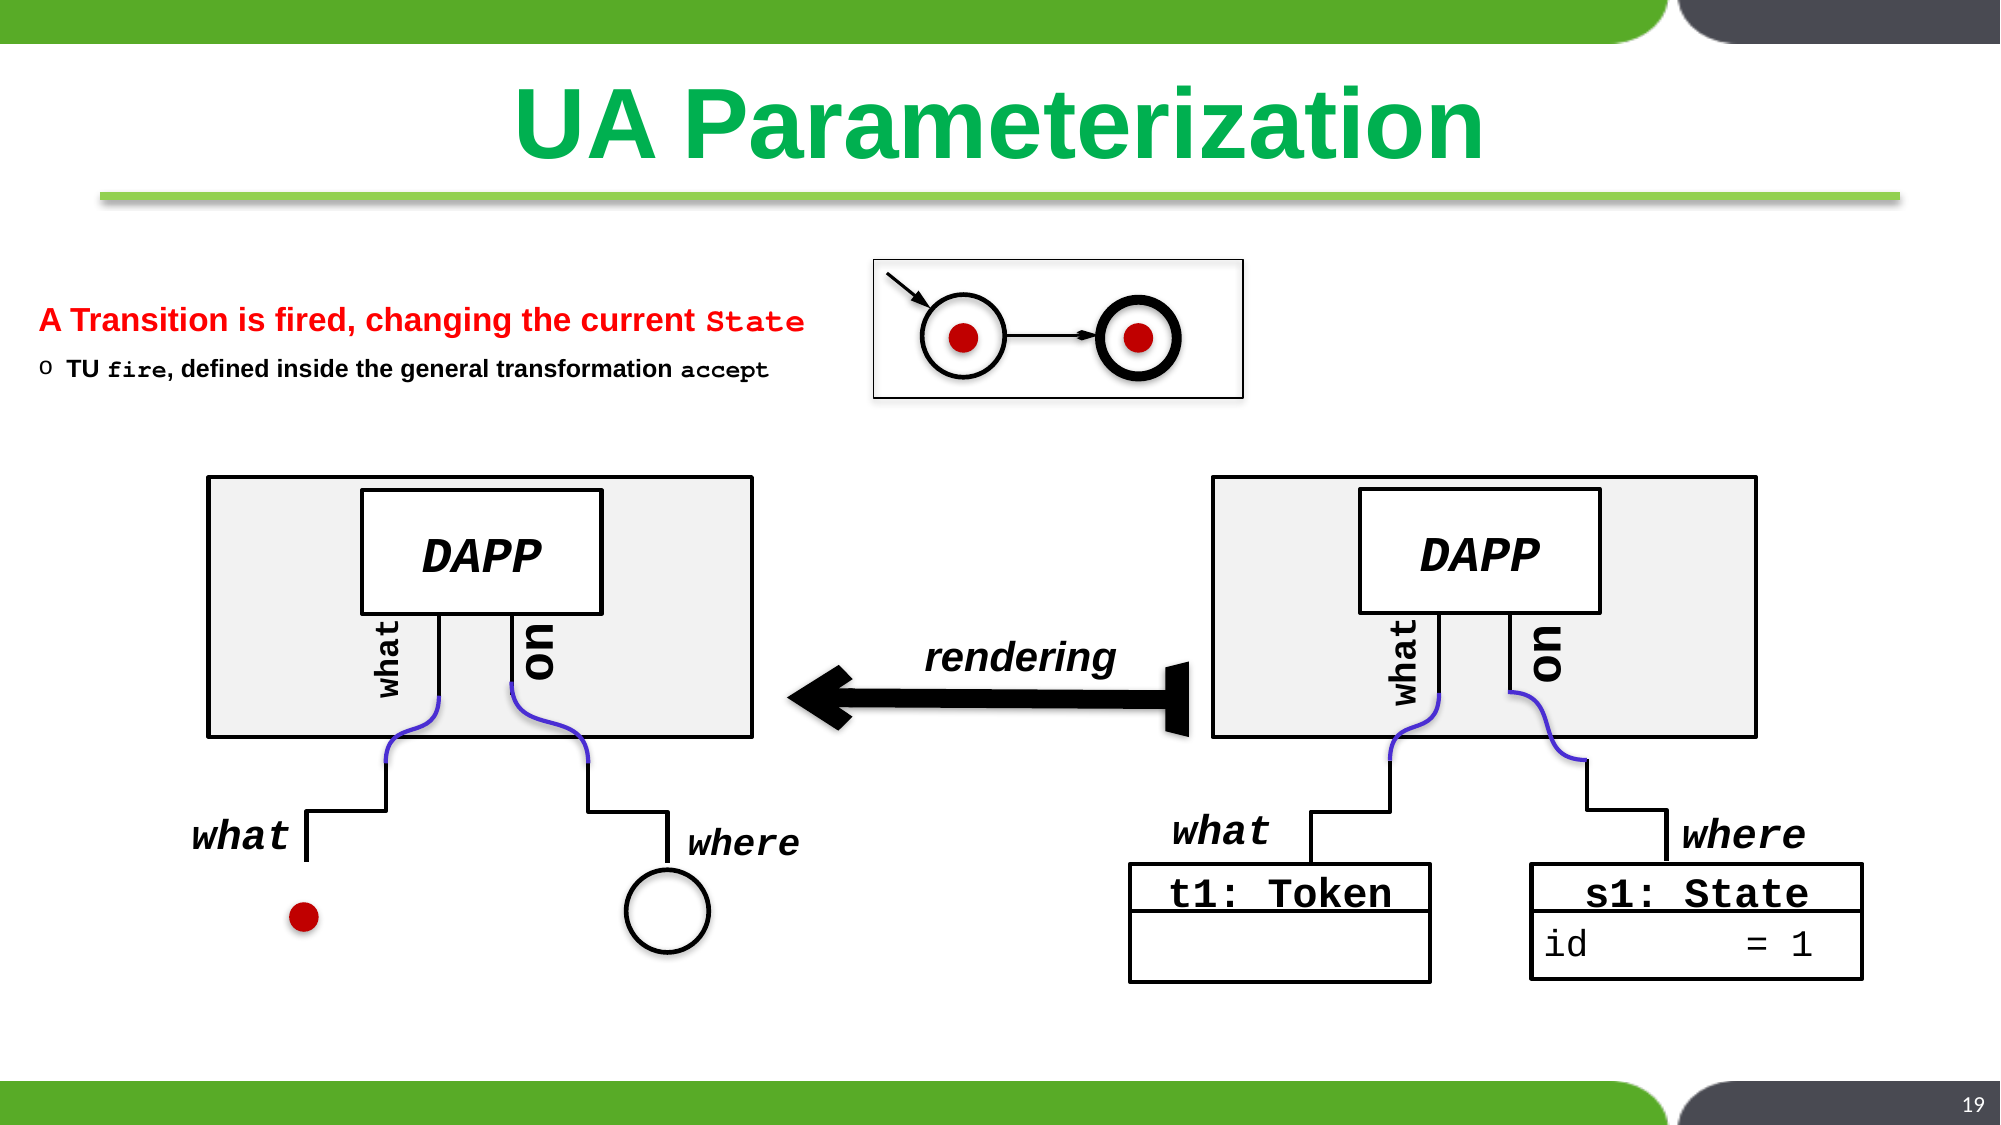

# UA Parameterization

A Transition is fired, changing the current State
TU fire, defined inside the general transformation accept

DAPP
DAPP
on
what
what
on
rendering

what
where
what
where
t1: Token
s1: State

id       = 1
19